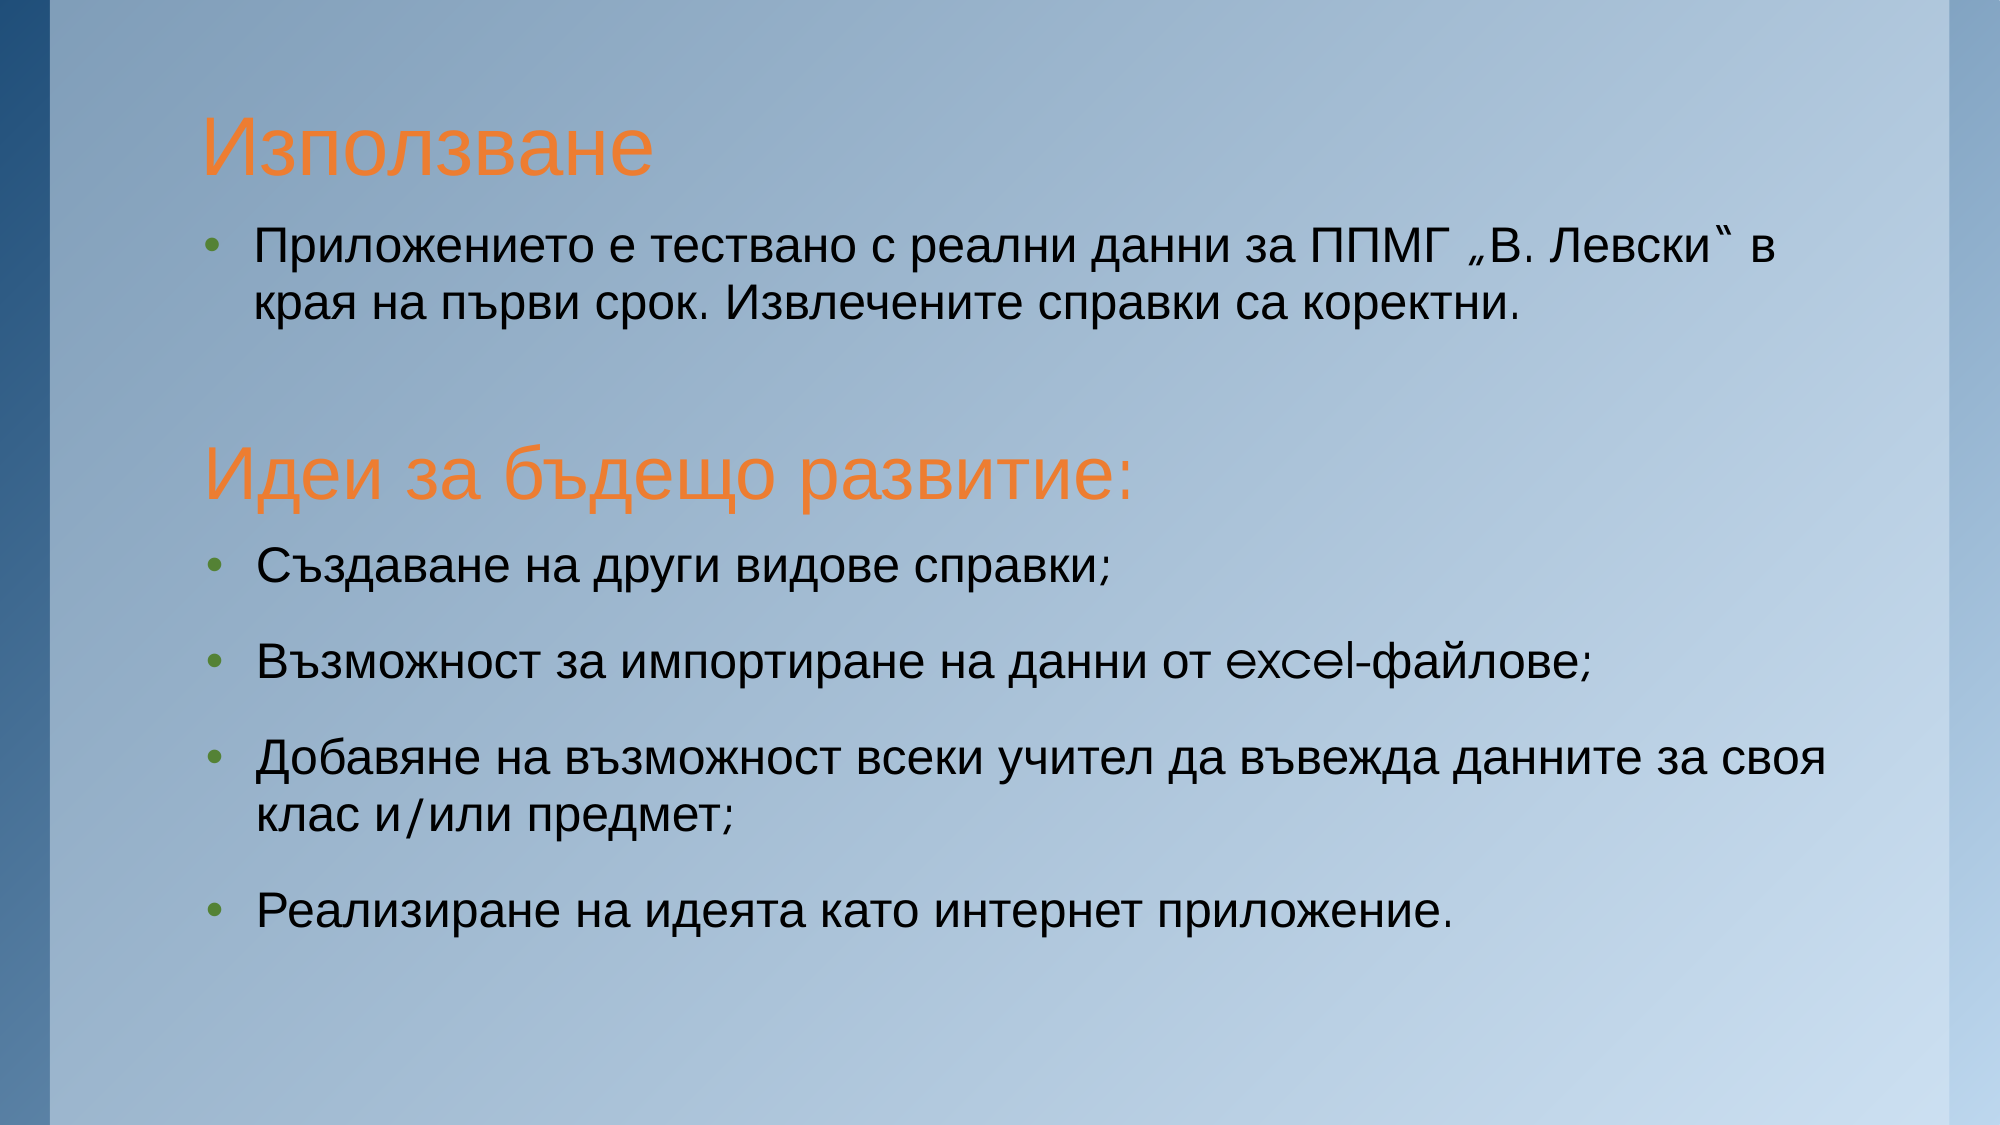

Използване
Приложението е тествано с реални данни за ППМГ „В. Левски“ в края на първи срок. Извлечените справки са коректни.
# Идеи за бъдещо развитие:
Създаване на други видове справки;
Възможност за импортиране на данни от excel-файлове;
Добавяне на възможност всеки учител да въвежда данните за своя клас и/или предмет;
Реализиране на идеята като интернет приложение.